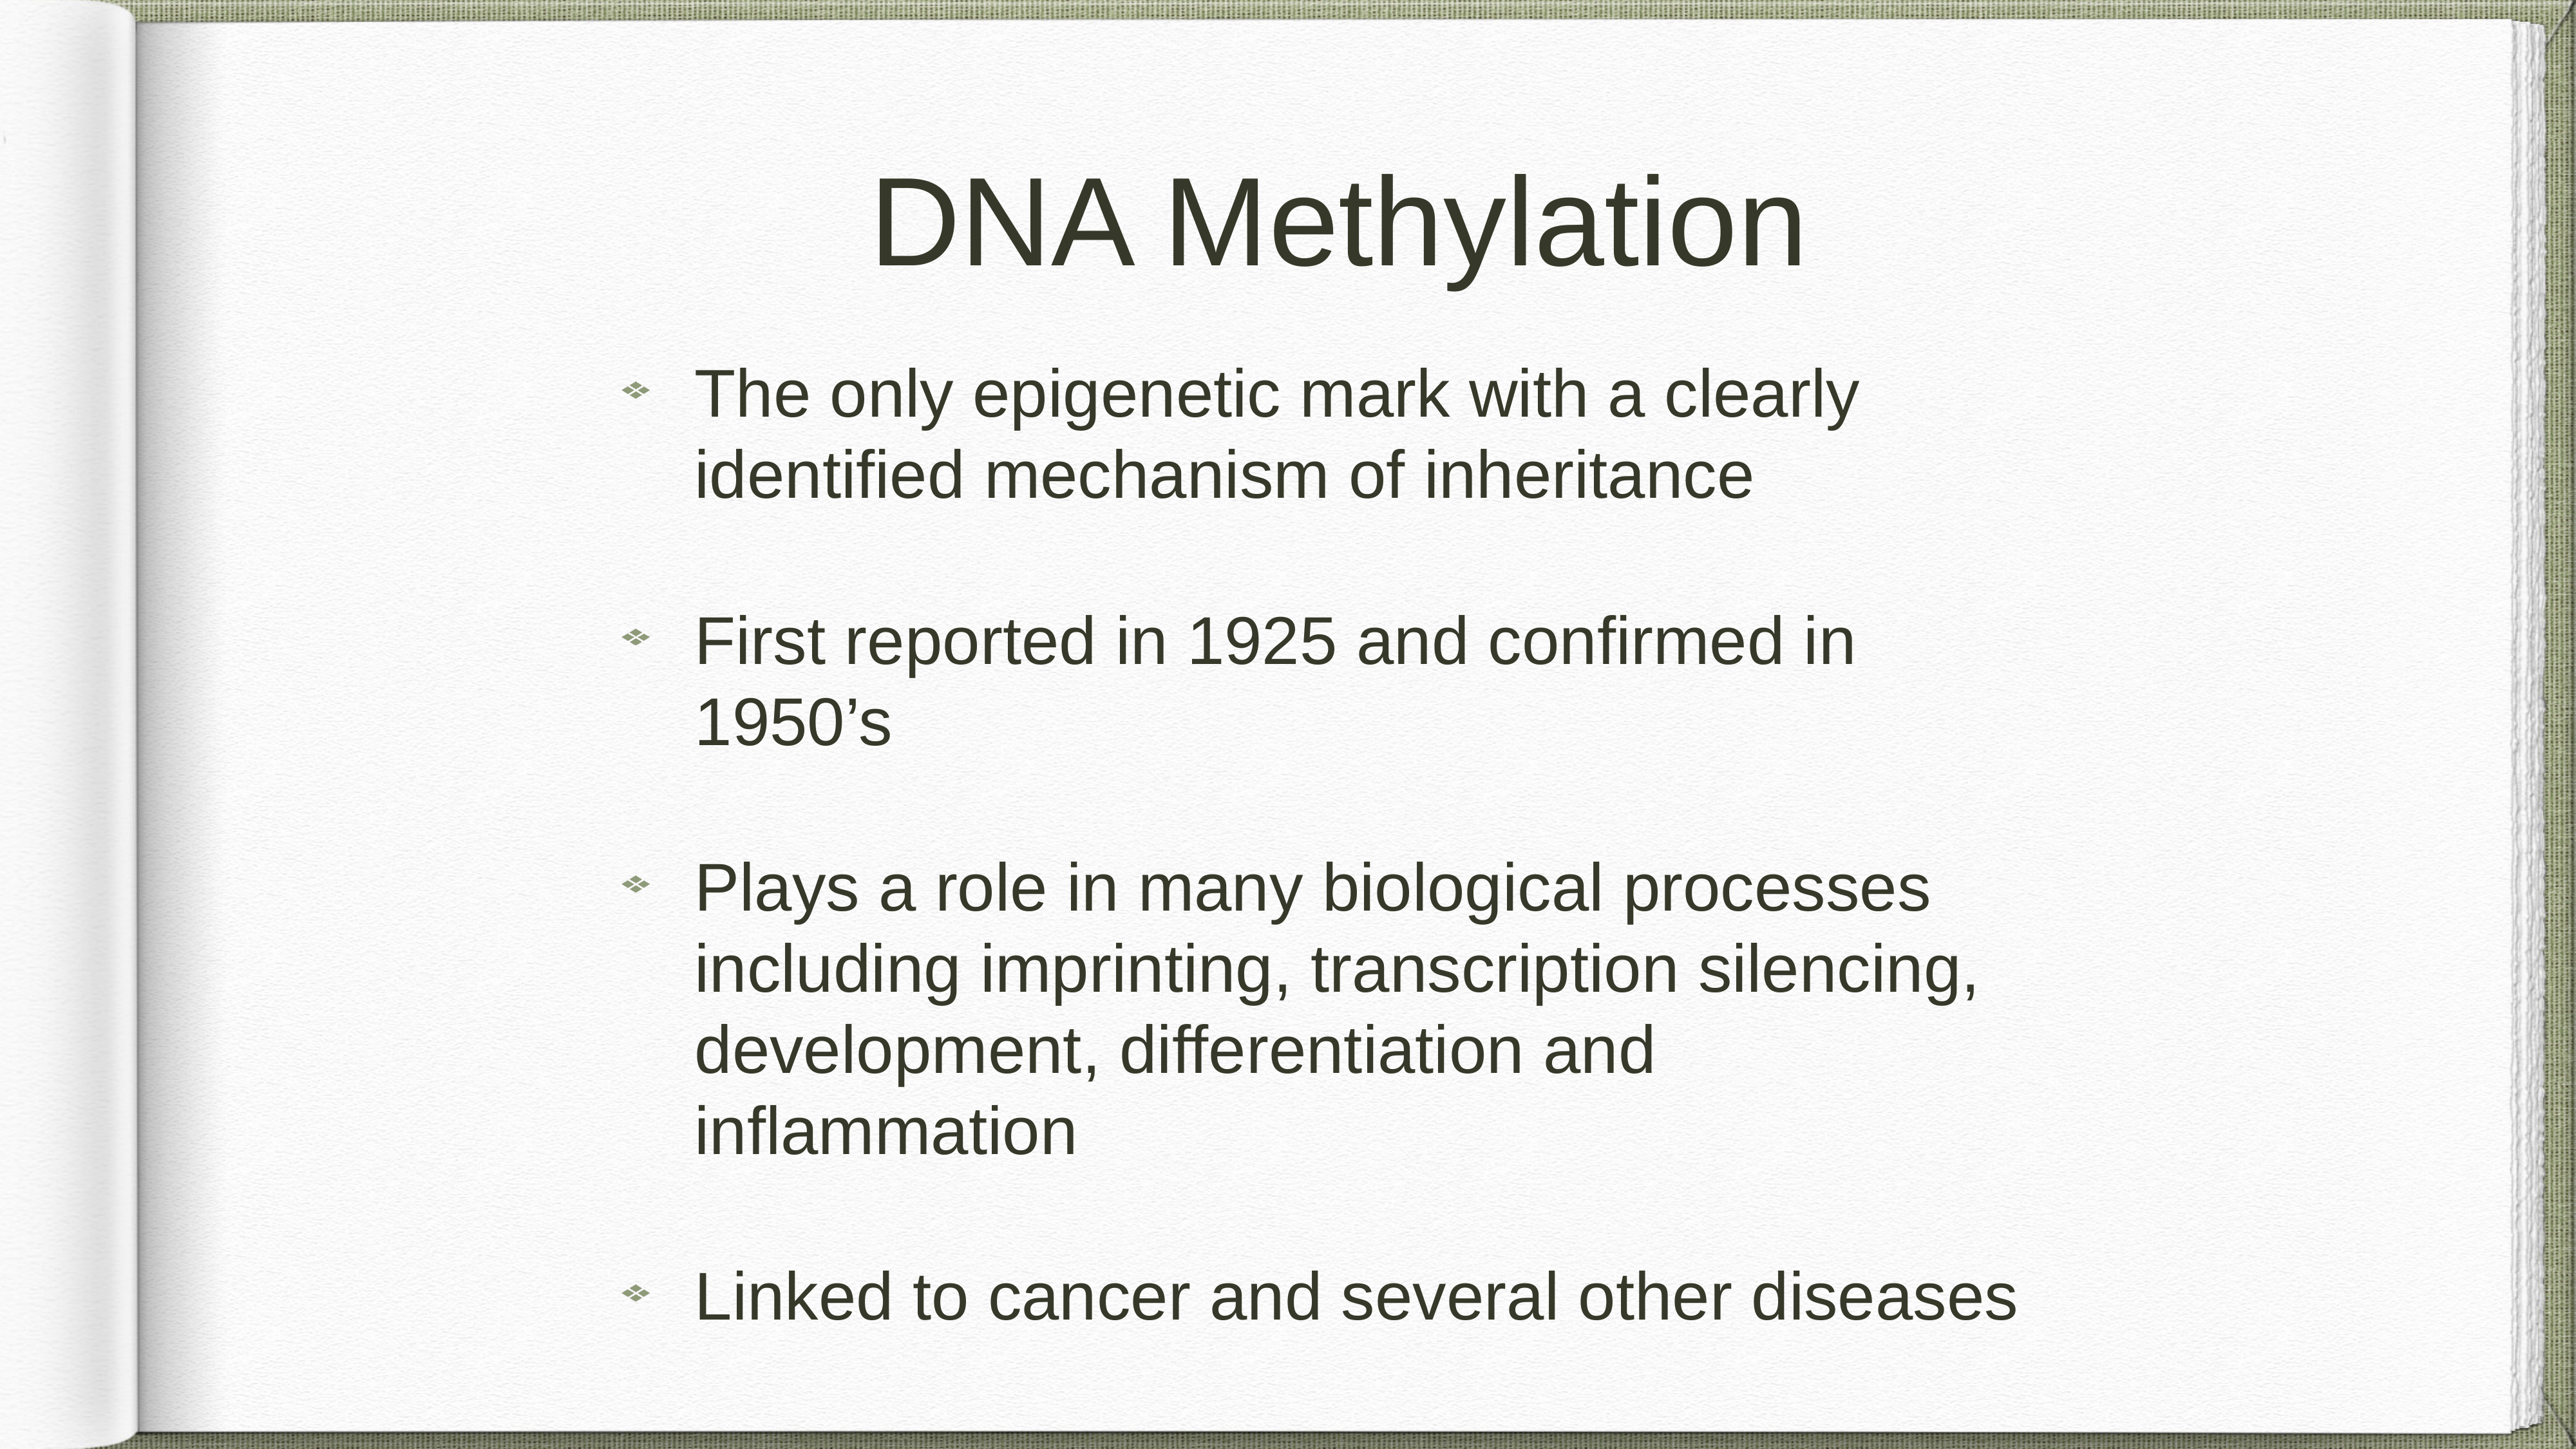

# DNA Methylation
The only epigenetic mark with a clearly identified mechanism of inheritance
First reported in 1925 and confirmed in 1950’s
Plays a role in many biological processes including imprinting, transcription silencing, development, differentiation and inflammation
Linked to cancer and several other diseases